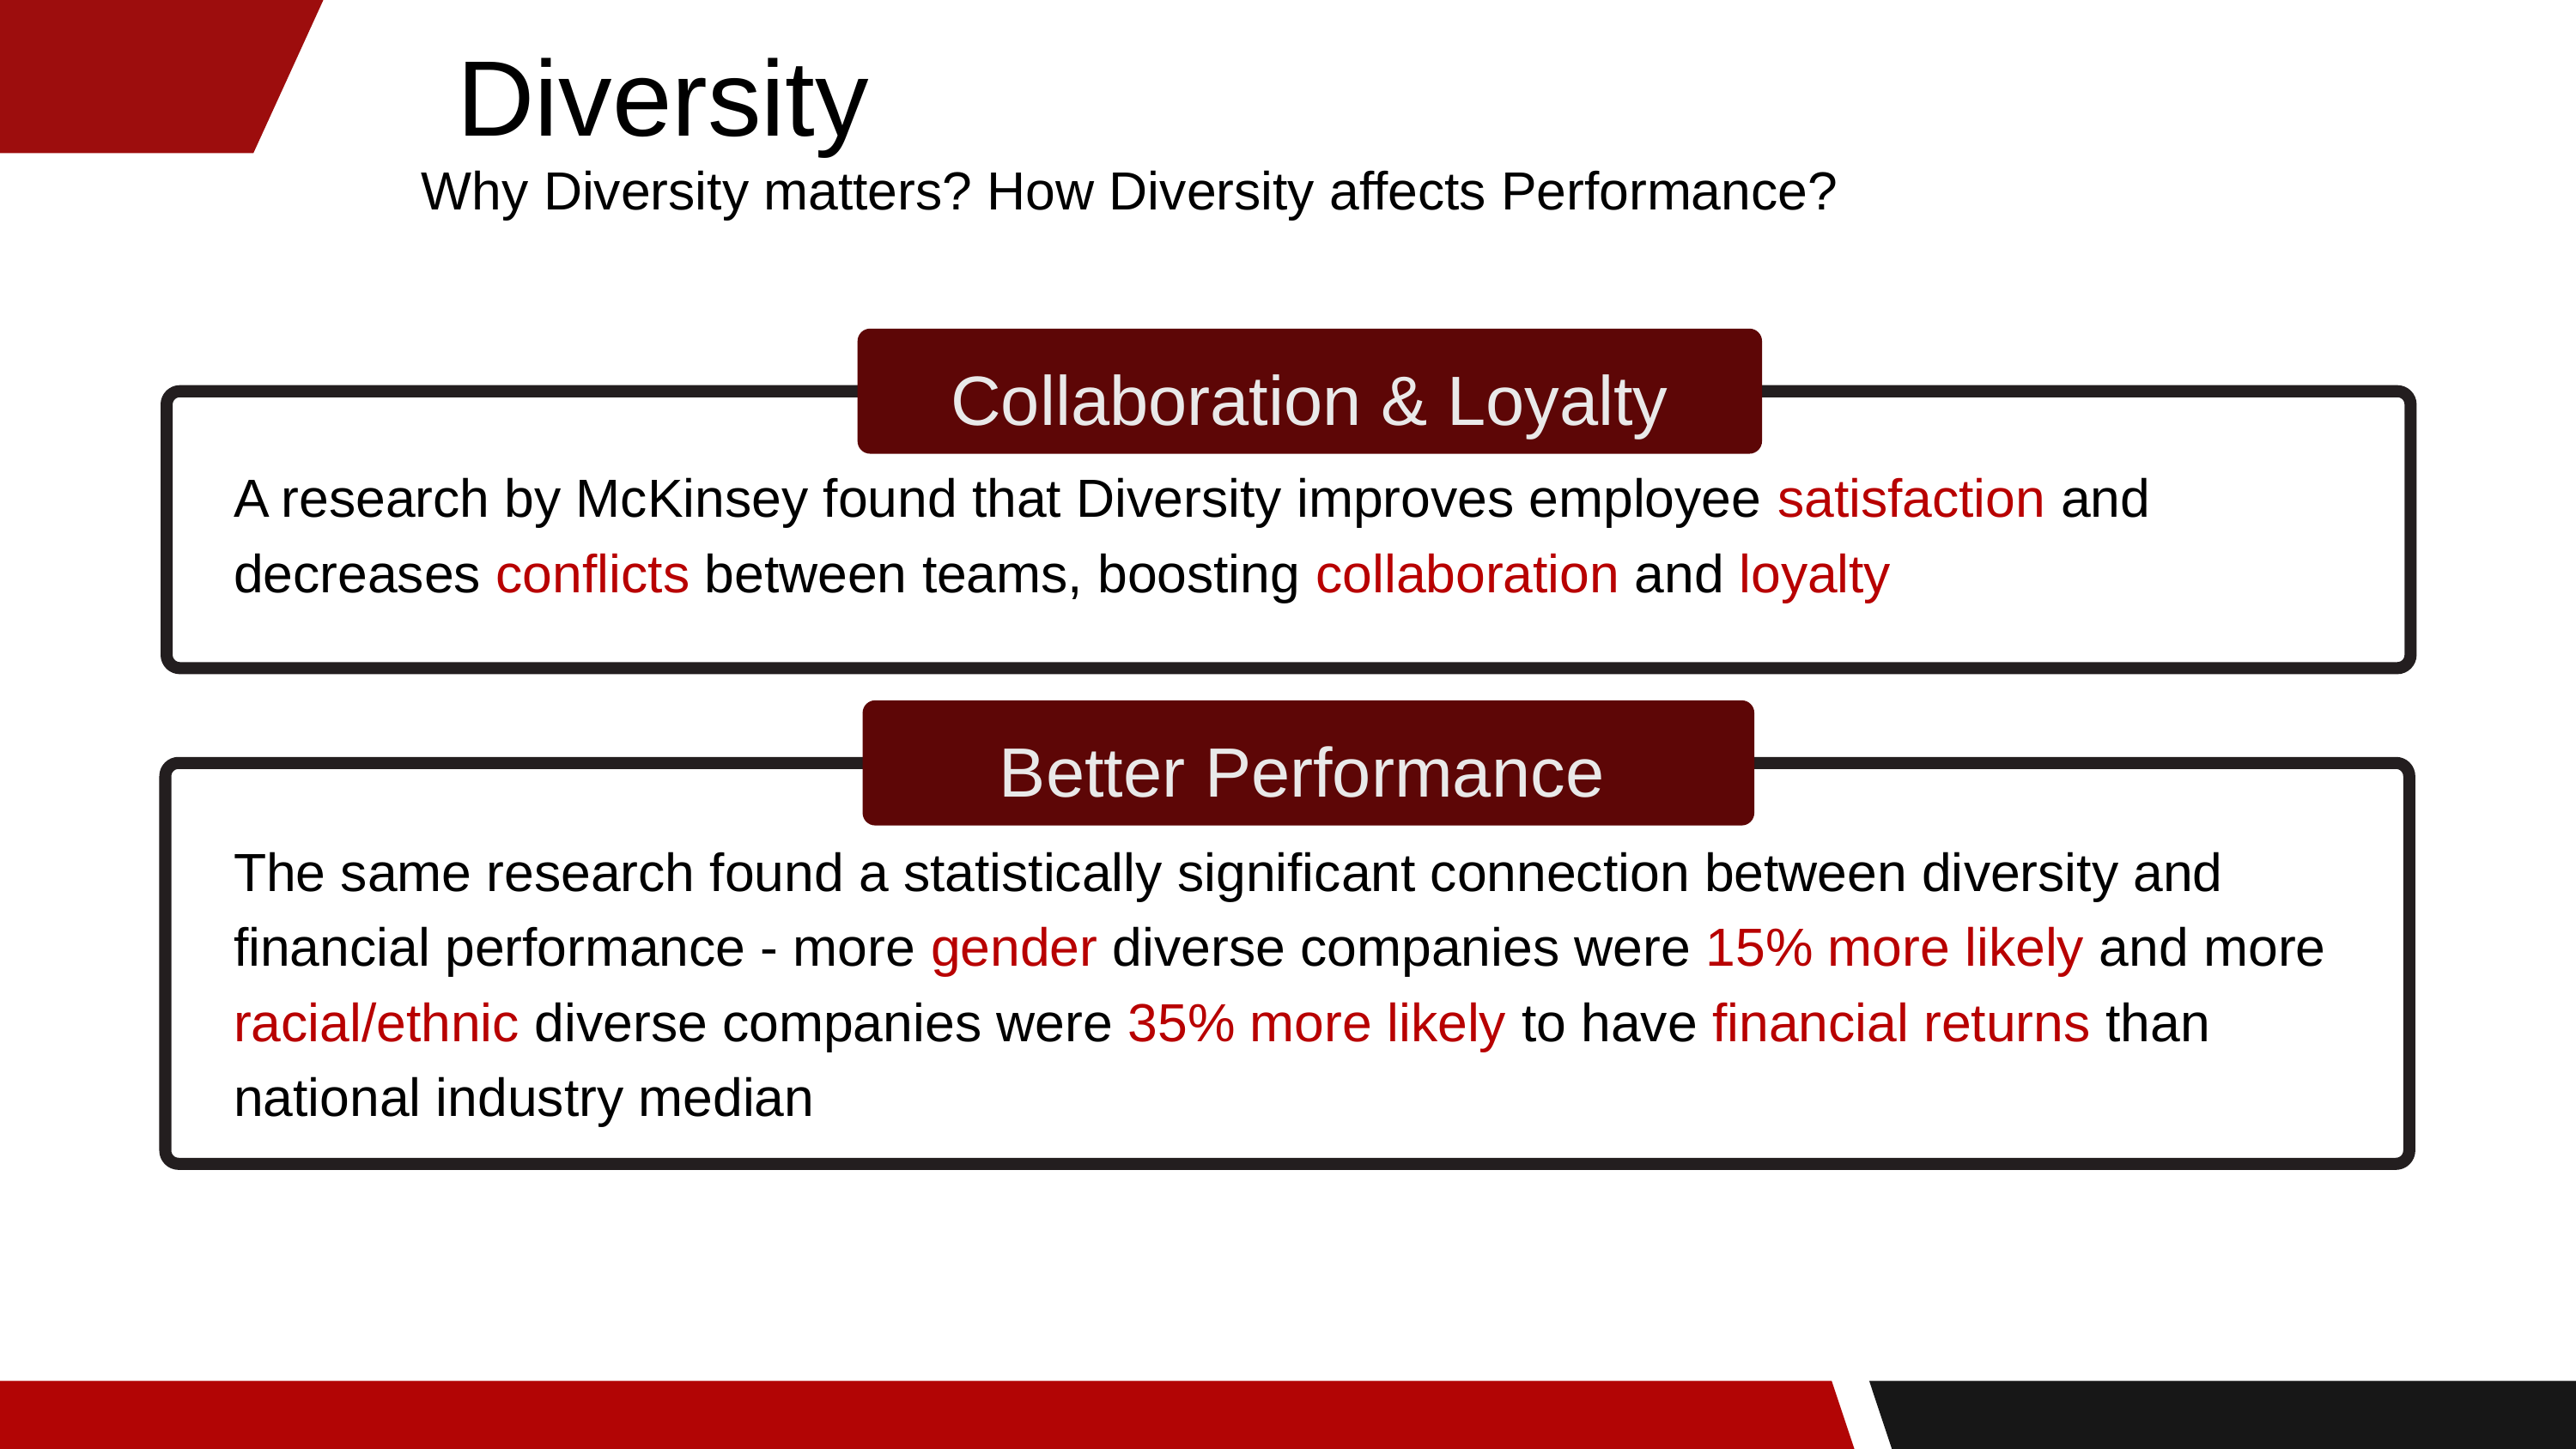

Diversity
Why Diversity matters? How Diversity affects Performance?

Collaboration & Loyalty

A research by McKinsey found that Diversity improves employee satisfaction and decreases conflicts between teams, boosting collaboration and loyalty

Better Performance

The same research found a statistically significant connection between diversity and financial performance - more gender diverse companies were 15% more likely and more racial/ethnic diverse companies were 35% more likely to have financial returns than national industry median